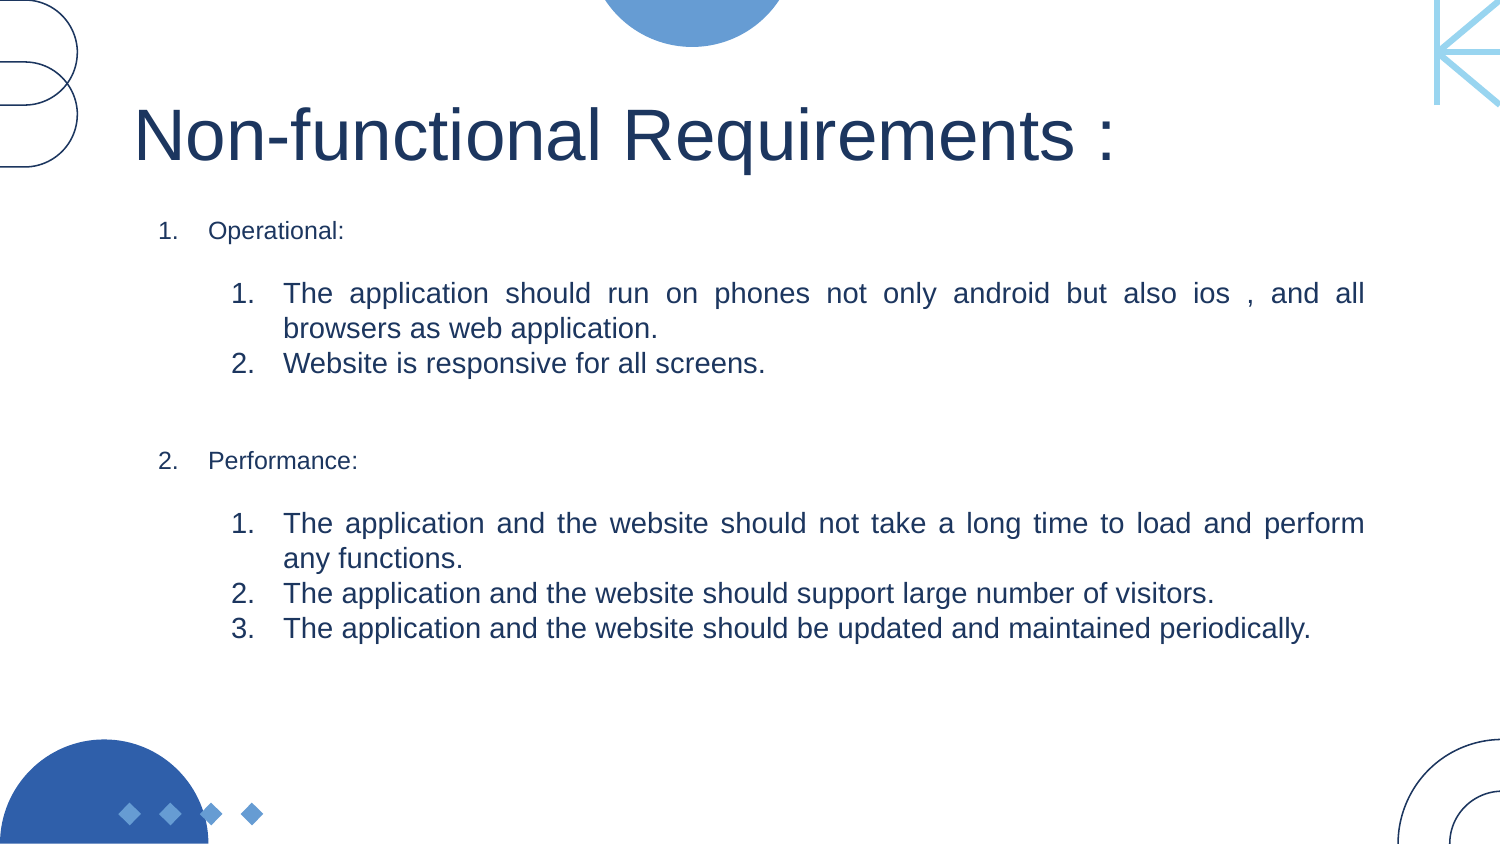

# Non-functional Requirements :
Operational:

The application should run on phones not only android but also ios , and all browsers as web application.
Website is responsive for all screens.

Performance:

The application and the website should not take a long time to load and perform any functions.
The application and the website should support large number of visitors.
The application and the website should be updated and maintained periodically.